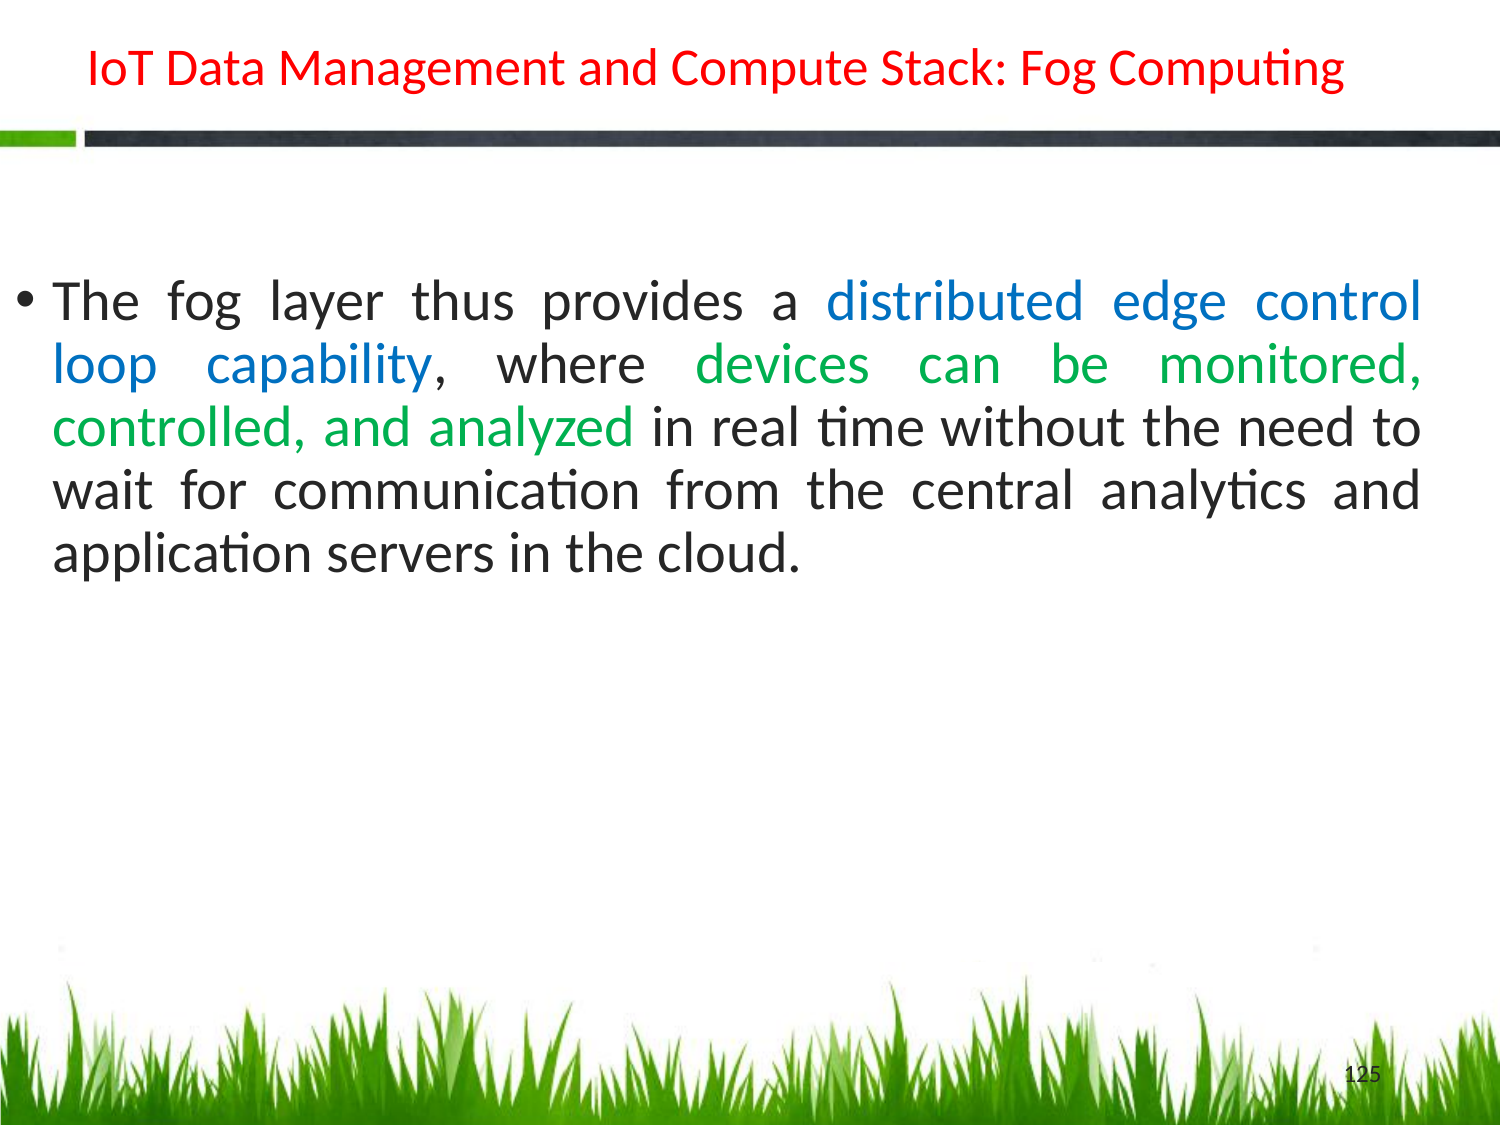

# IoT Data Management and Compute Stack: Fog Computing
The fog layer thus provides a distributed edge control loop capability, where devices can be monitored, controlled, and analyzed in real time without the need to wait for communication from the central analytics and application servers in the cloud.

125